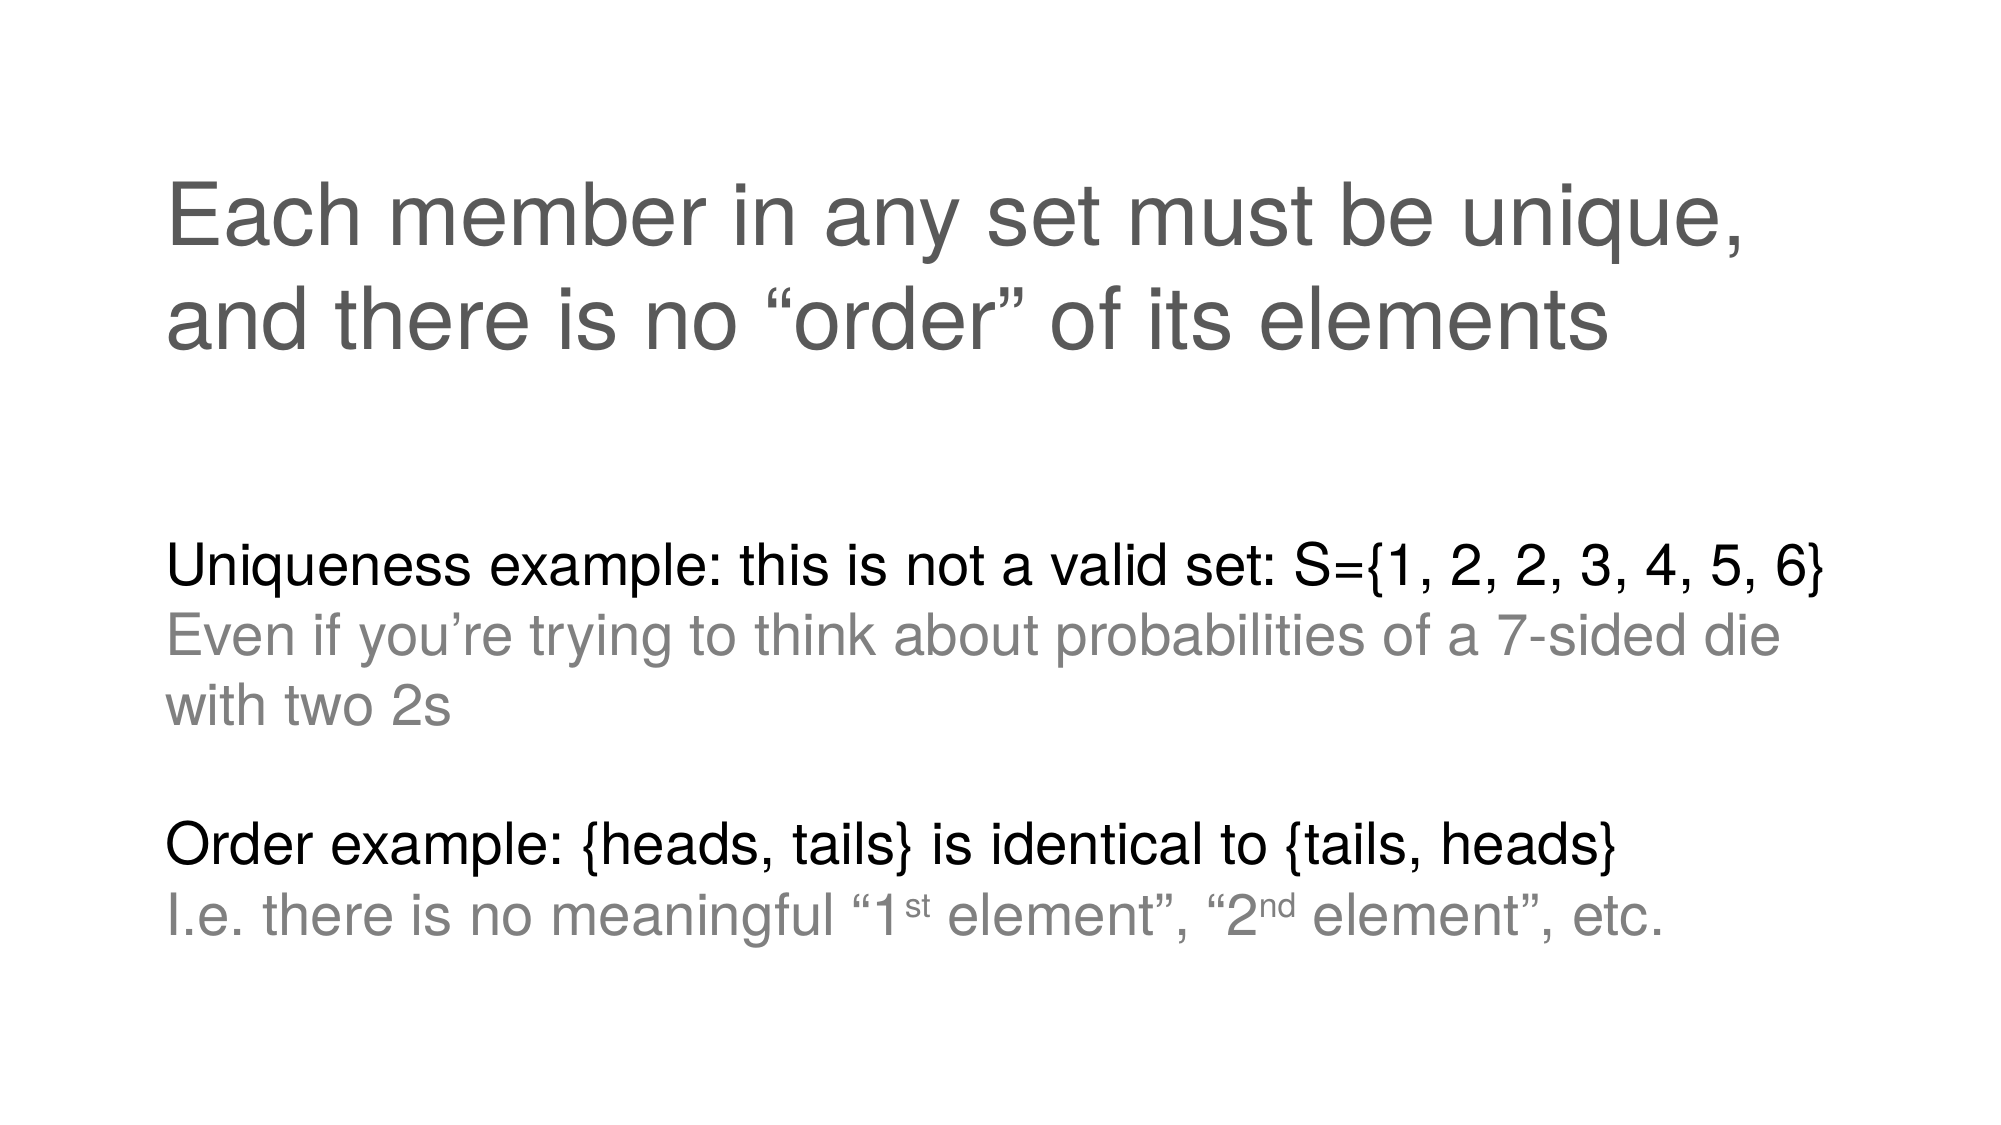

# Each member in any set must be unique, and there is no “order” of its elements

Uniqueness example: this is not a valid set: S={1, 2, 2, 3, 4, 5, 6}
Even if you’re trying to think about probabilities of a 7-sided die with two 2s

Order example: {heads, tails} is identical to {tails, heads}
I.e. there is no meaningful “1st element”, “2nd element”, etc.